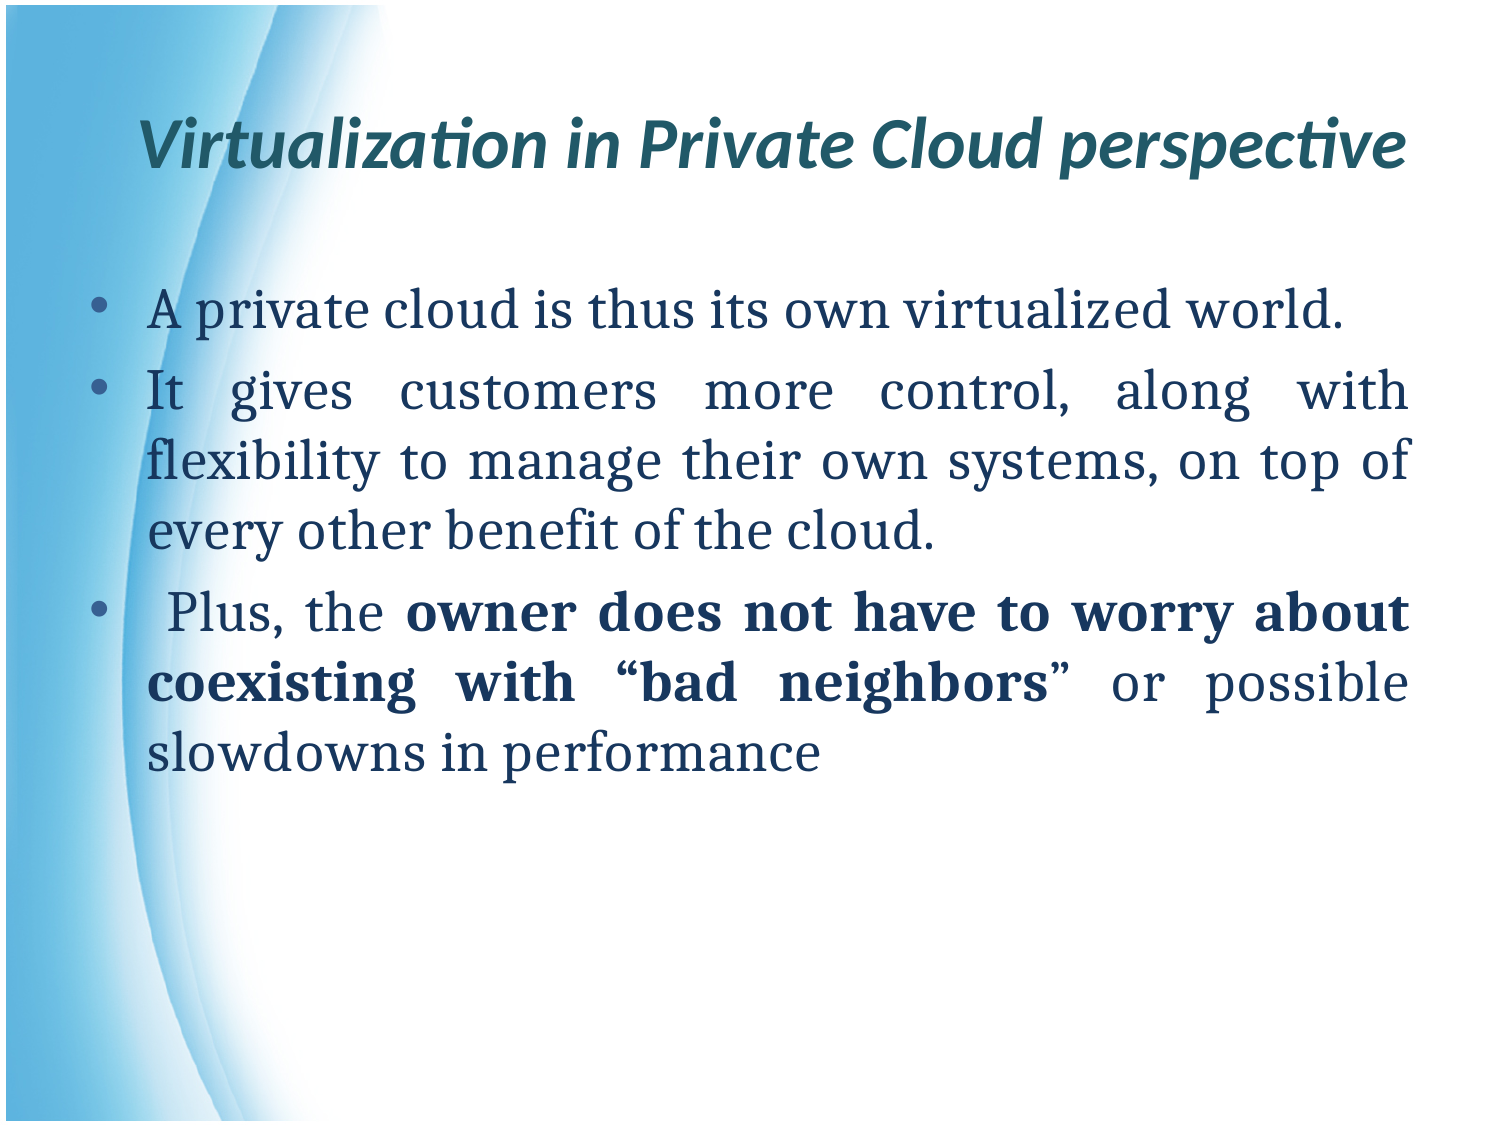

# Virtualization in Private Cloud perspective
A private cloud is thus its own virtualized world.
It gives customers more control, along with flexibility to manage their own systems, on top of every other benefit of the cloud.
 Plus, the owner does not have to worry about coexisting with “bad neighbors” or possible slowdowns in performance